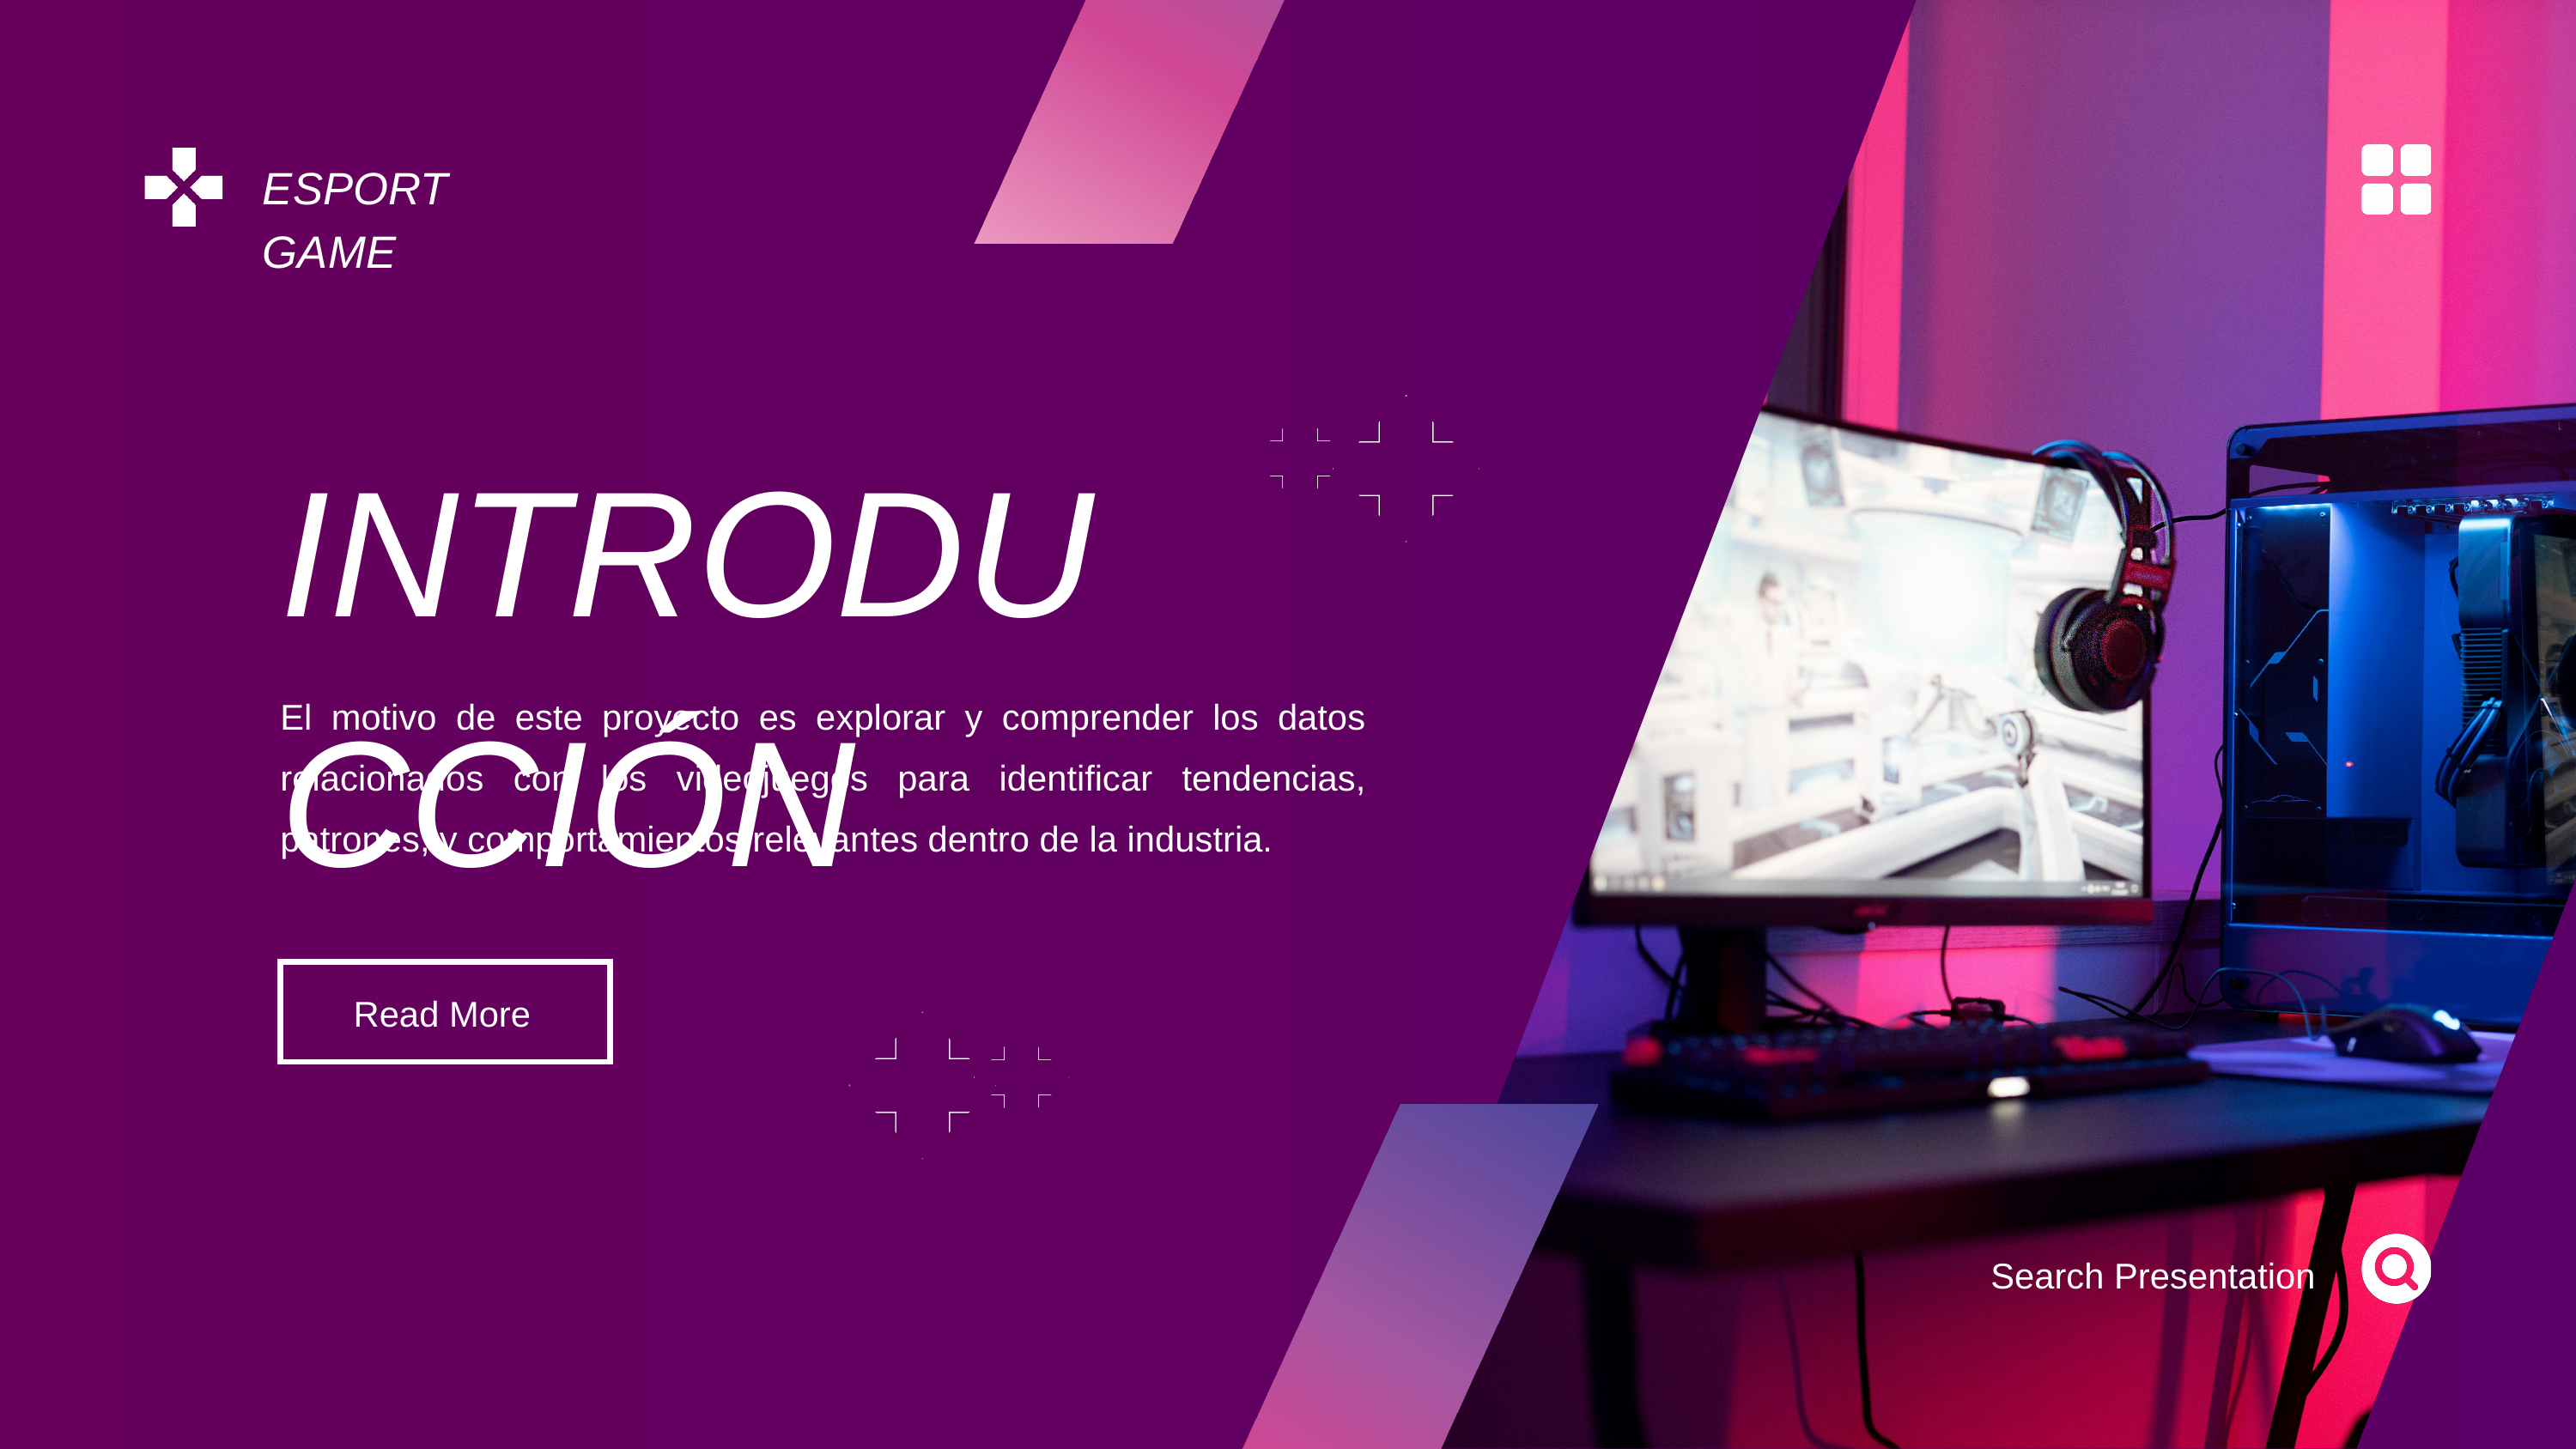

ESPORT GAME
INTRODUCCIÓN

El motivo de este proyecto es explorar y comprender los datos relacionados con los videojuegos para identificar tendencias, patrones, y comportamientos relevantes dentro de la industria.

Read More

Search Presentation